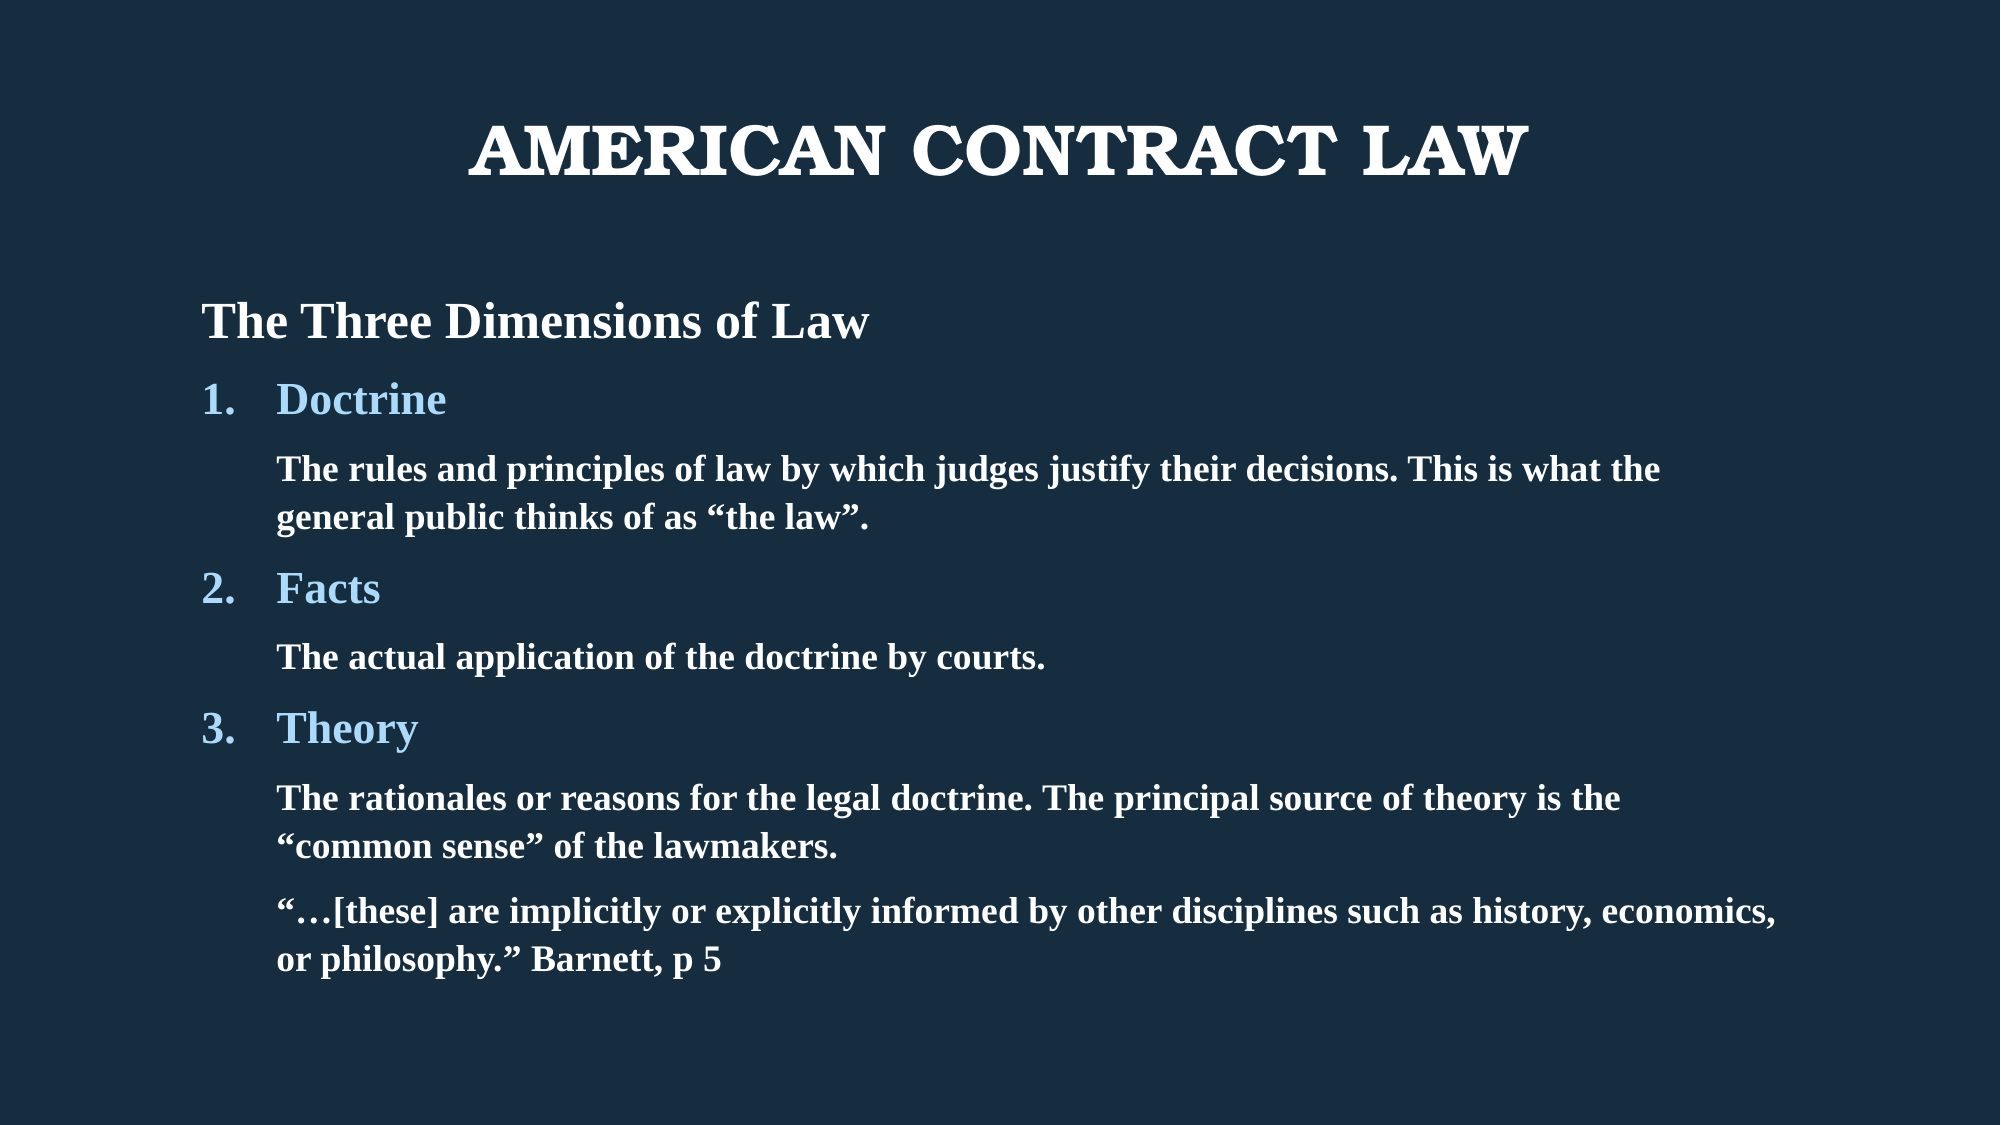

# American Contract Law
The Three Dimensions of Law
Doctrine
The rules and principles of law by which judges justify their decisions. This is what the general public thinks of as “the law”.
Facts
The actual application of the doctrine by courts.
Theory
The rationales or reasons for the legal doctrine. The principal source of theory is the “common sense” of the lawmakers.
“…[these] are implicitly or explicitly informed by other disciplines such as history, economics, or philosophy.” Barnett, p 5